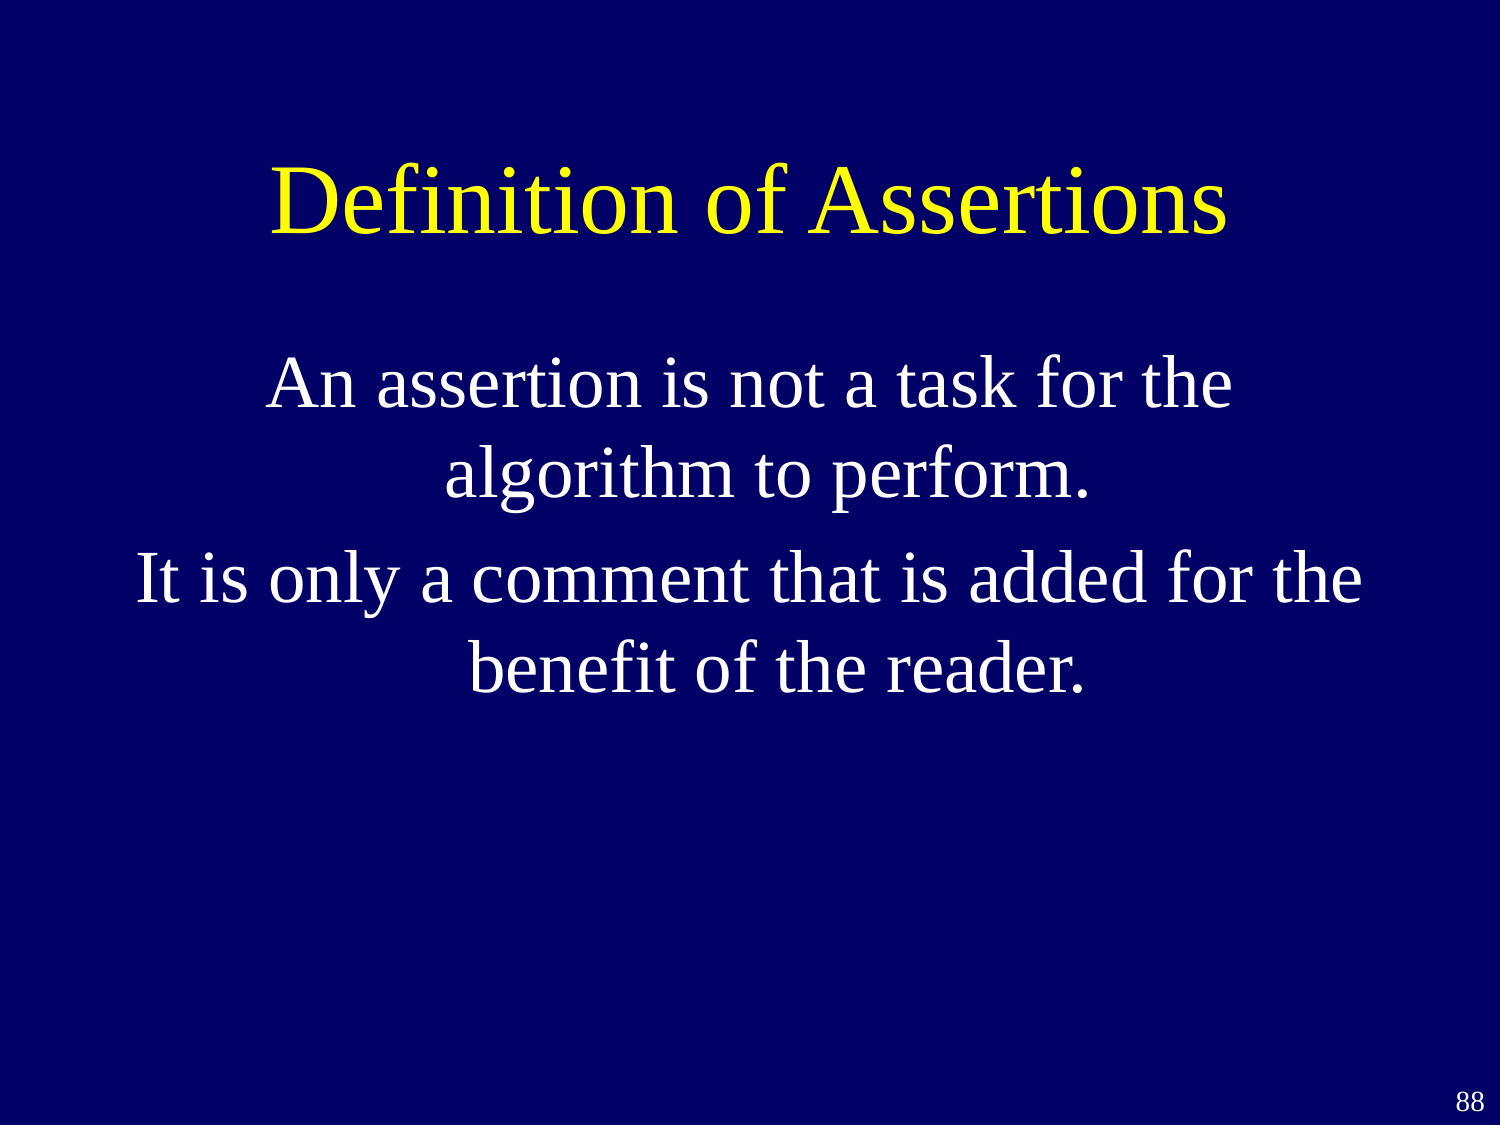

# Definition of Assertions
An assertion is not a task for the algorithm to perform.
It is only a comment that is added for the benefit of the reader.